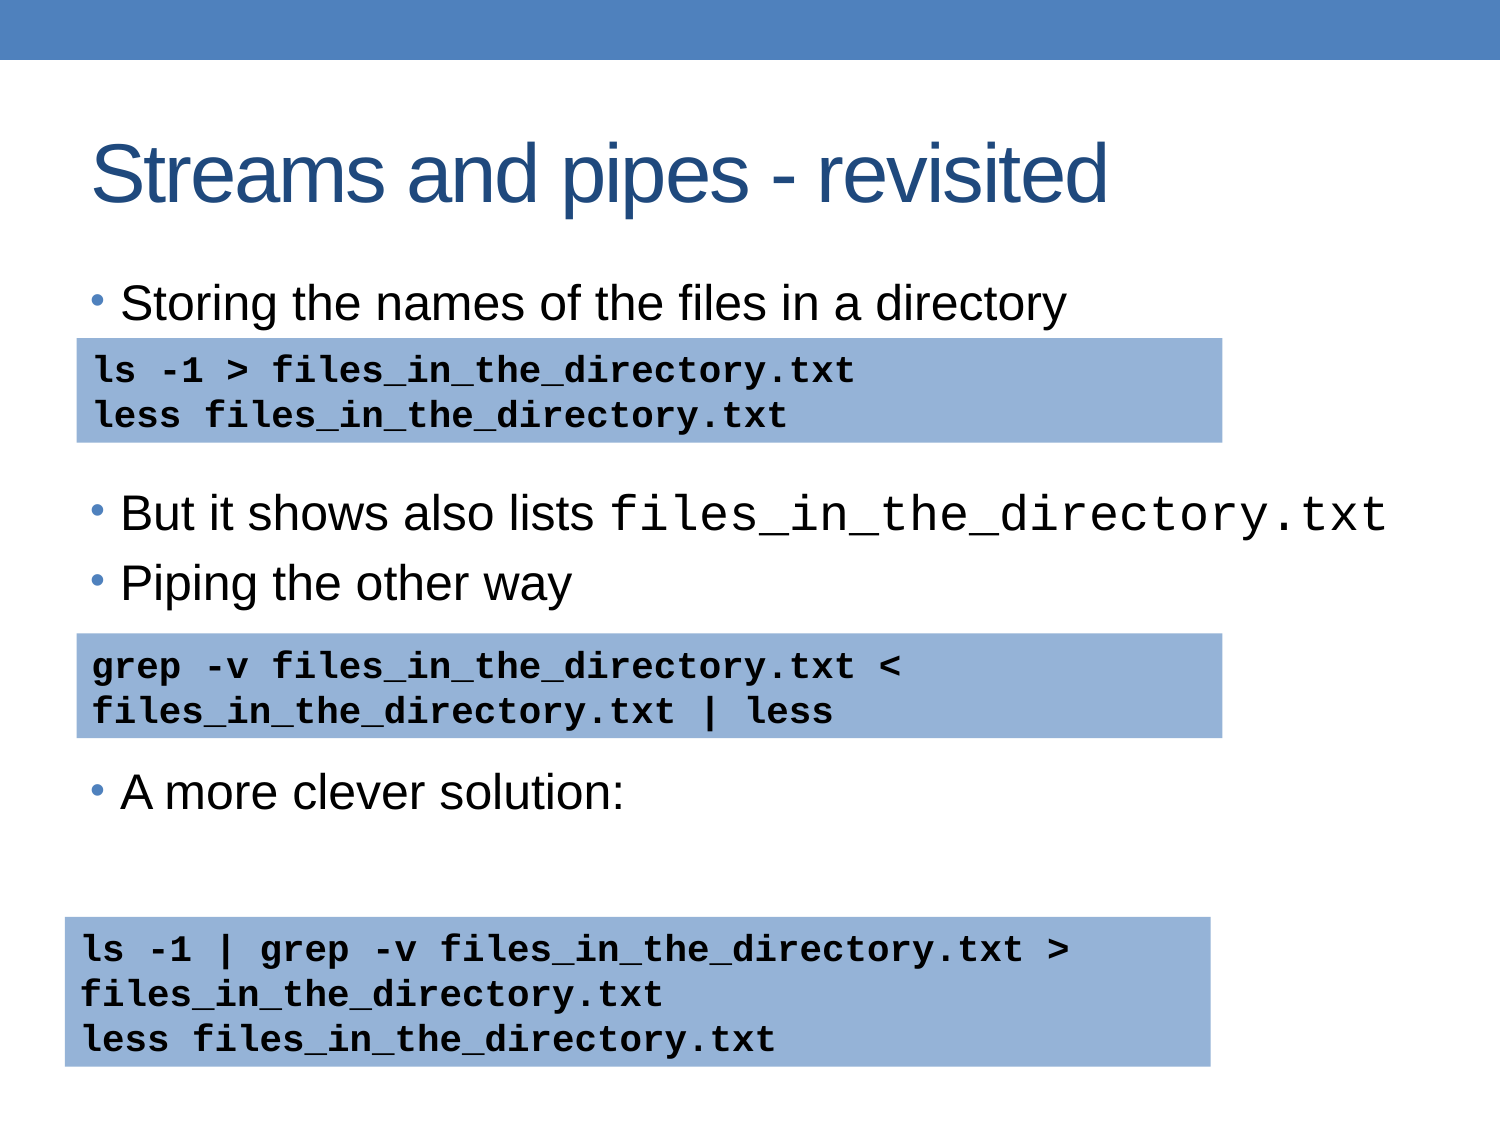

# Streams and pipes - revisited
Storing the names of the files in a directory

But it shows also lists files_in_the_directory.txt
Piping the other way

A more clever solution:

ls -1 > files_in_the_directory.txt
less files_in_the_directory.txt
grep -v files_in_the_directory.txt < files_in_the_directory.txt | less
ls -1 | grep -v files_in_the_directory.txt > files_in_the_directory.txt
less files_in_the_directory.txt